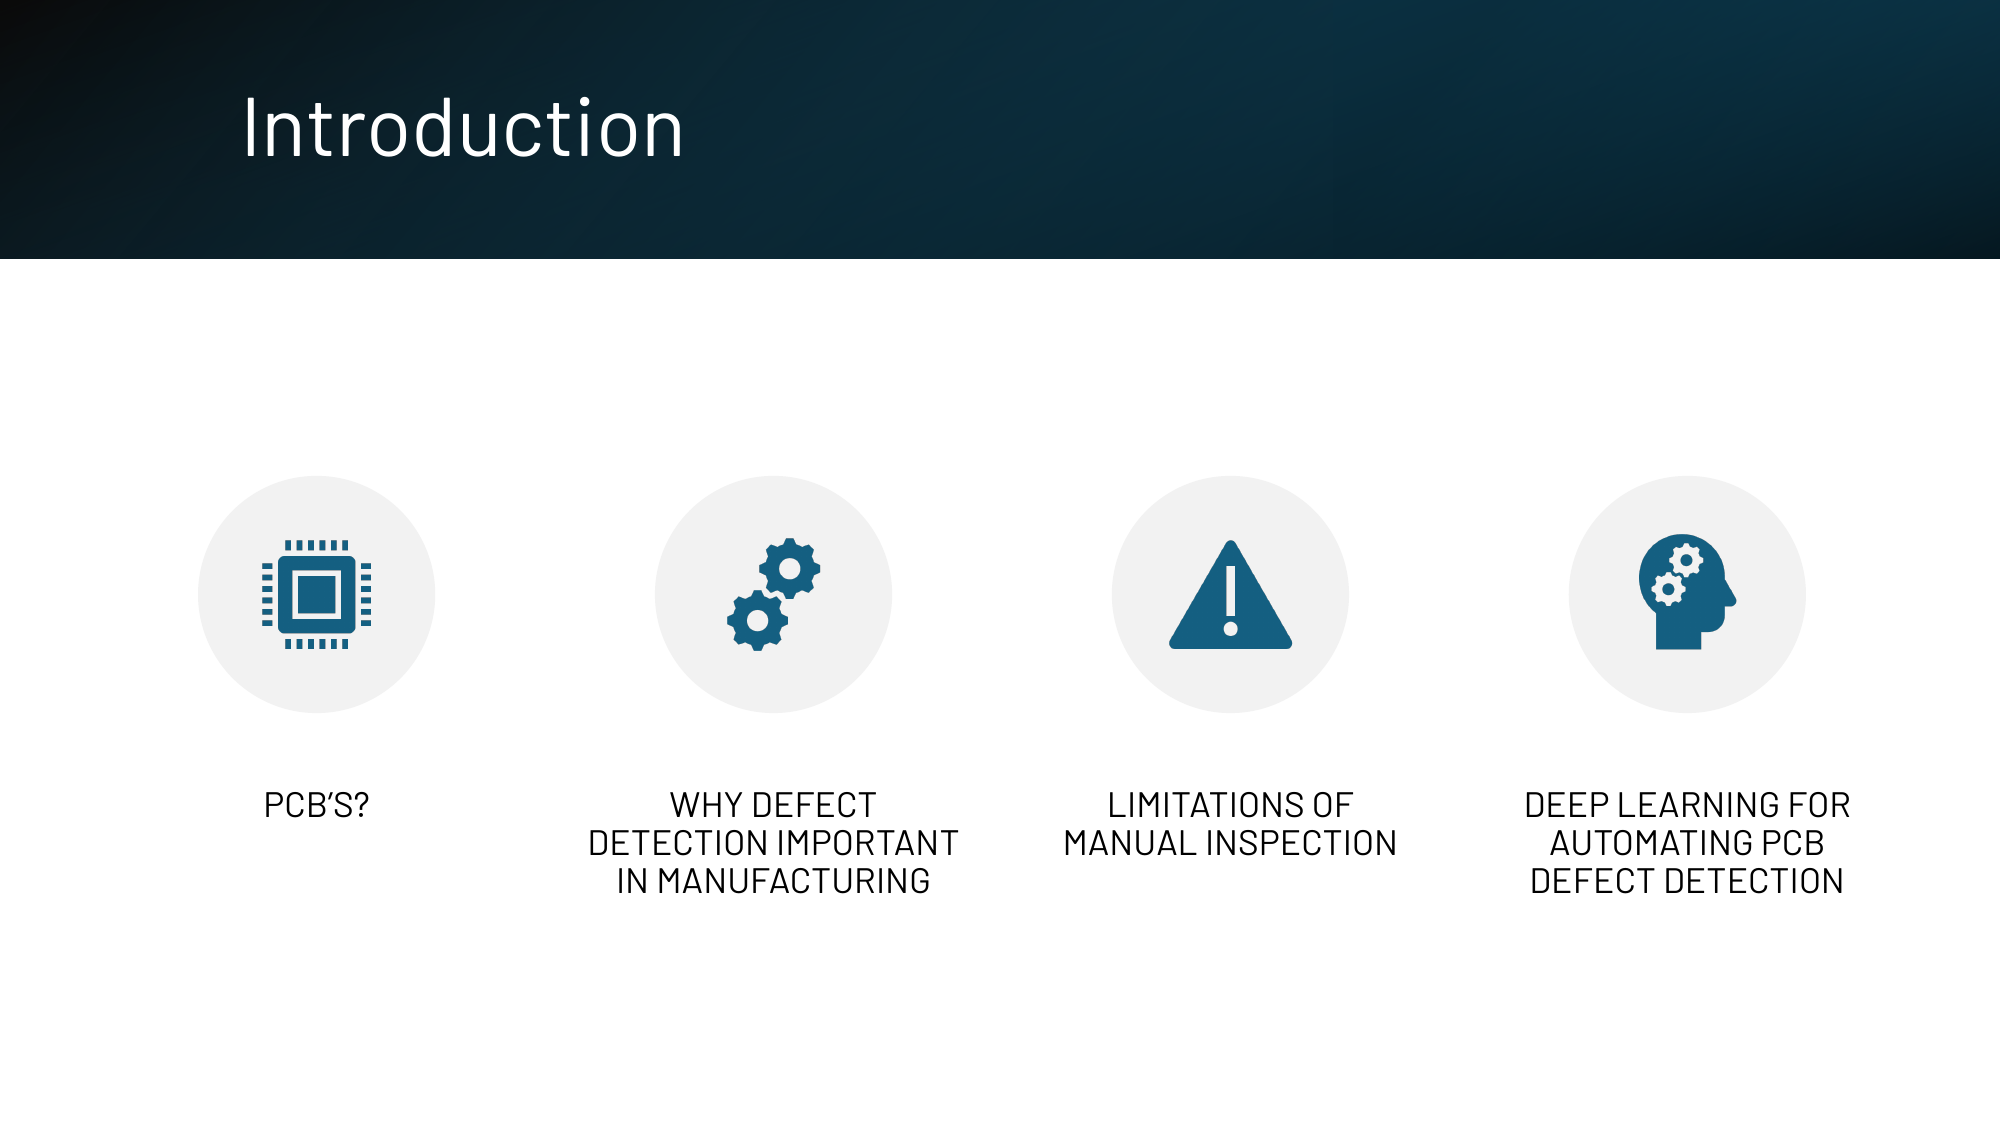

# Introduction
PCB’s?
Why defect detection important in manufacturing
Limitations of manual inspection
Deep learning for automating PCB defect detection